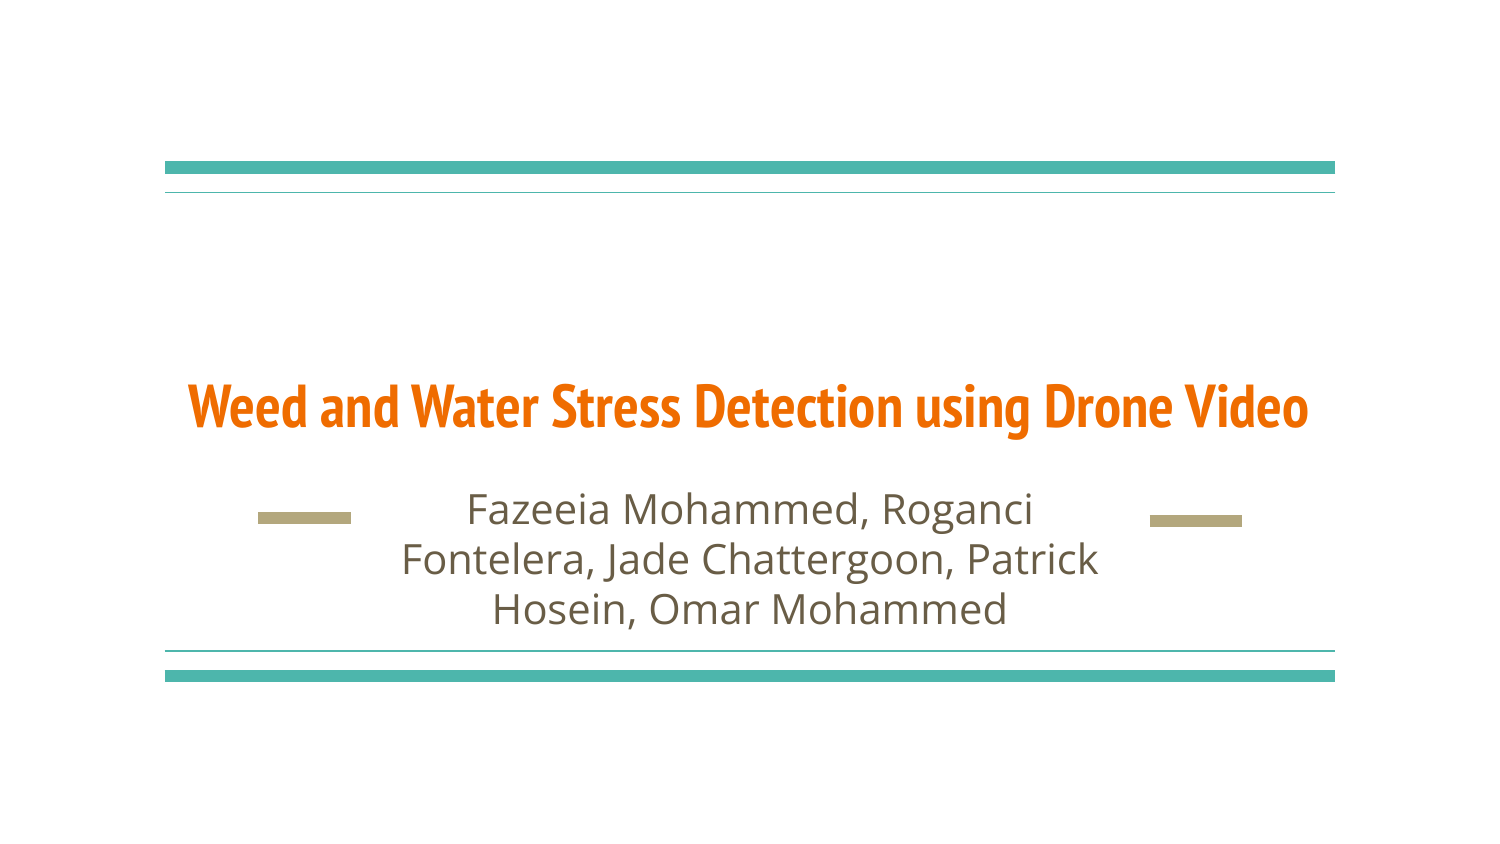

# Weed and Water Stress Detection using Drone Video
Fazeeia Mohammed, Roganci Fontelera, Jade Chattergoon, Patrick Hosein, Omar Mohammed